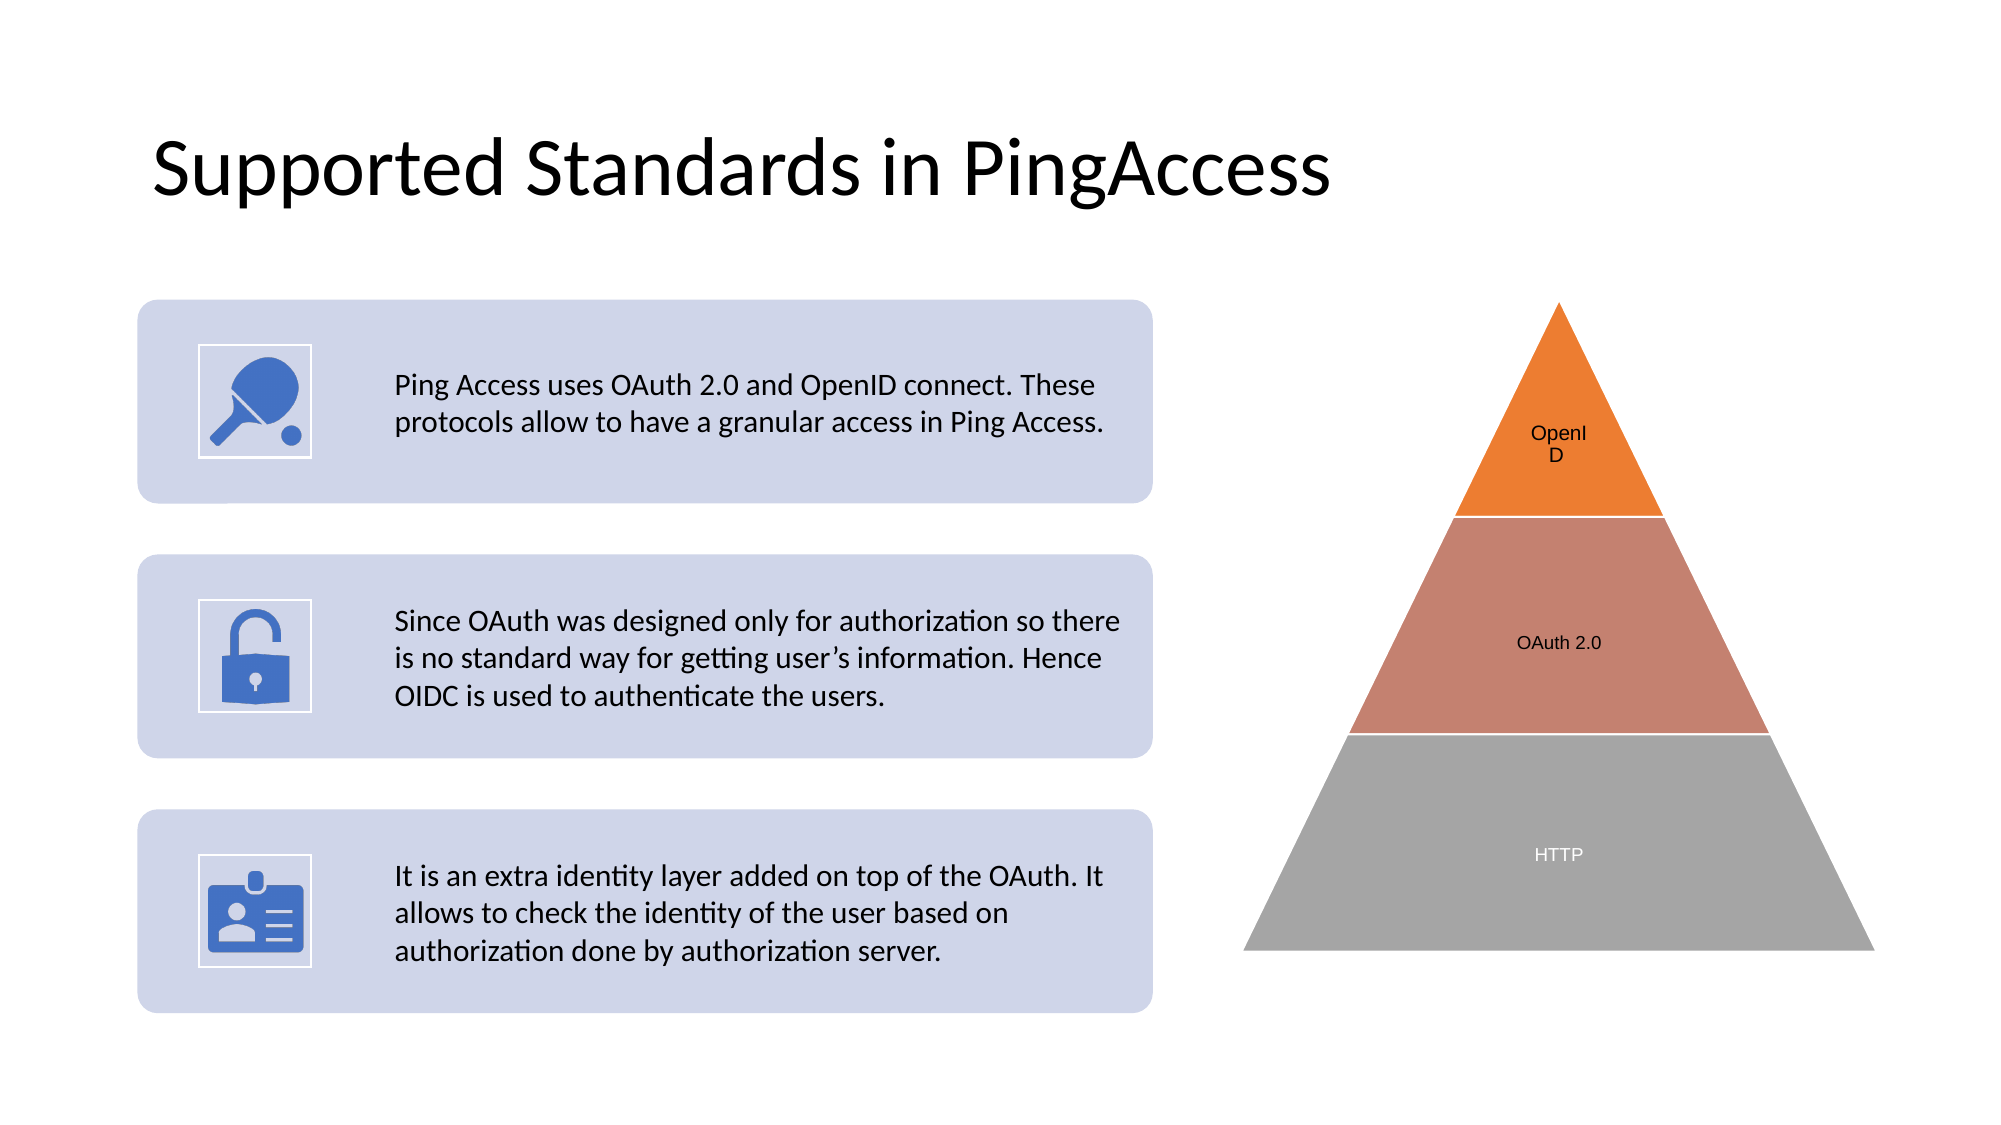

# Supported Standards in PingAccess
Ping Access uses OAuth 2.0 and OpenID connect. These protocols allow to have a granular access in Ping Access.
Since OAuth was designed only for authorization so there is no standard way for getting user’s information. Hence OIDC is used to authenticate the users.
It is an extra identity layer added on top of the OAuth. It allows to check the identity of the user based on authorization done by authorization server.
OpenID
OAuth 2.0
HTTP